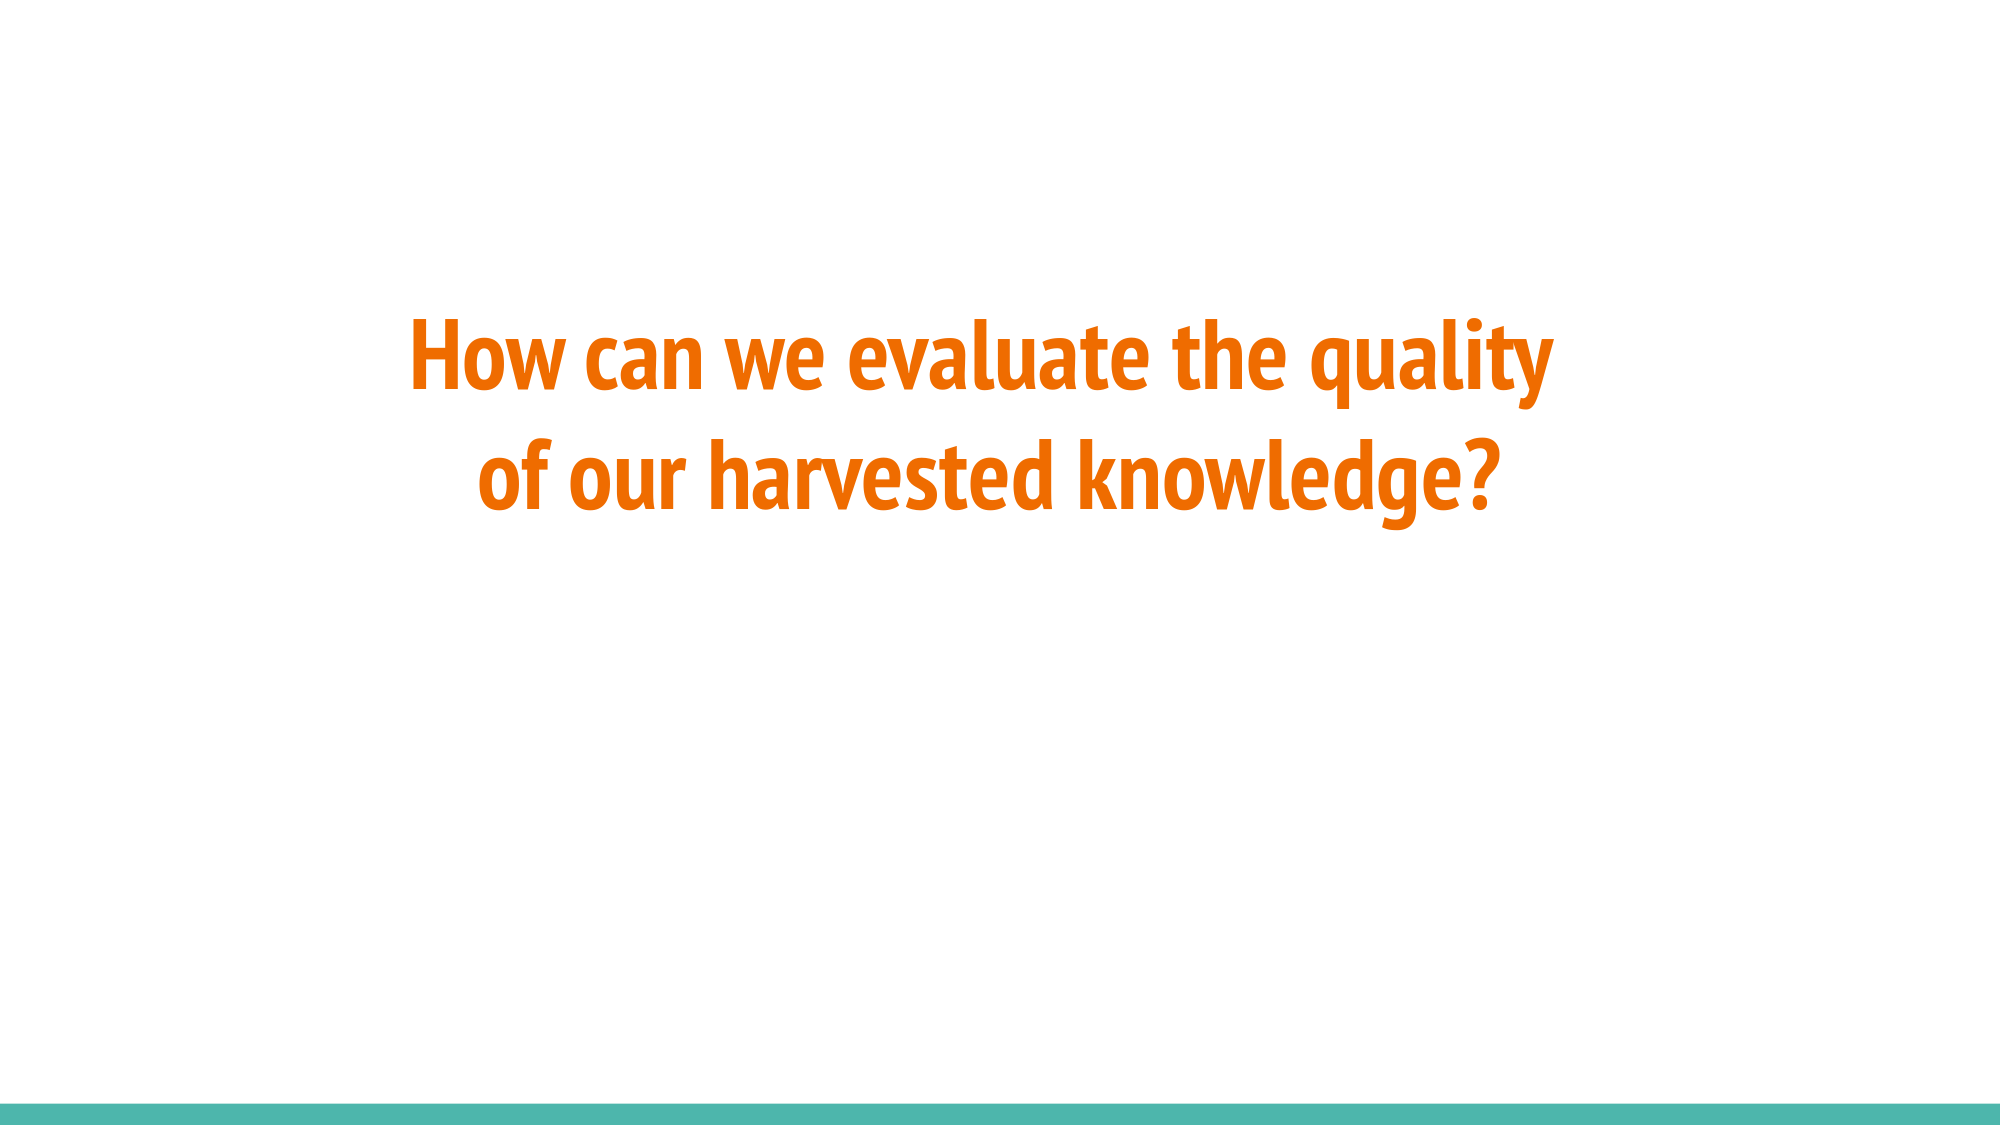

# How can we evaluate the quality of our harvested knowledge?